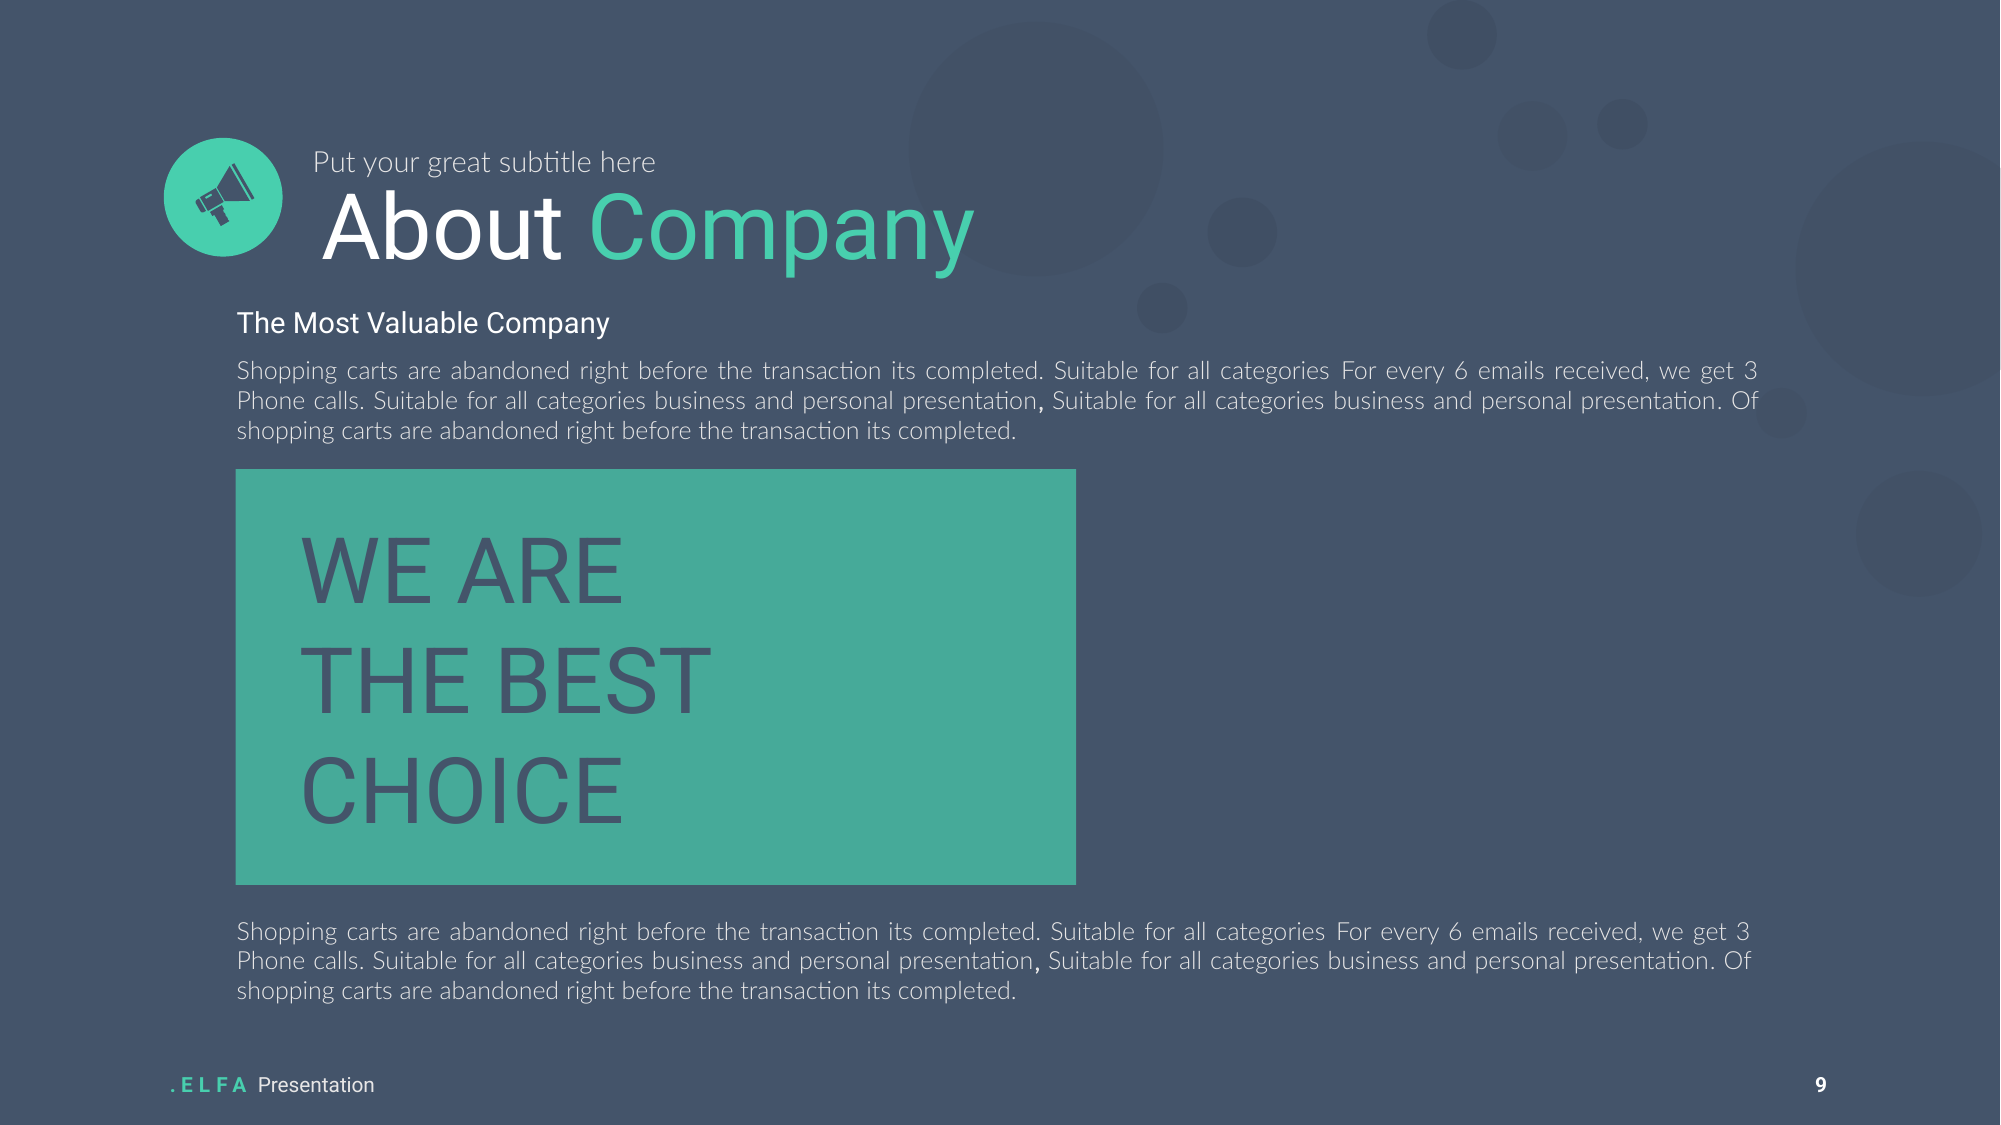

Put your great subtitle here

About Company
The Most Valuable Company
Shopping carts are abandoned right before the transaction its completed. Suitable for all categories For every 6 emails received, we get 3 Phone calls. Suitable for all categories business and personal presentation, Suitable for all categories business and personal presentation. Of shopping carts are abandoned right before the transaction its completed.

WE ARE THE BEST CHOICE
Shopping carts are abandoned right before the transaction its completed. Suitable for all categories For every 6 emails received, we get 3 Phone calls. Suitable for all categories business and personal presentation, Suitable for all categories business and personal presentation. Of shopping carts are abandoned right before the transaction its completed.